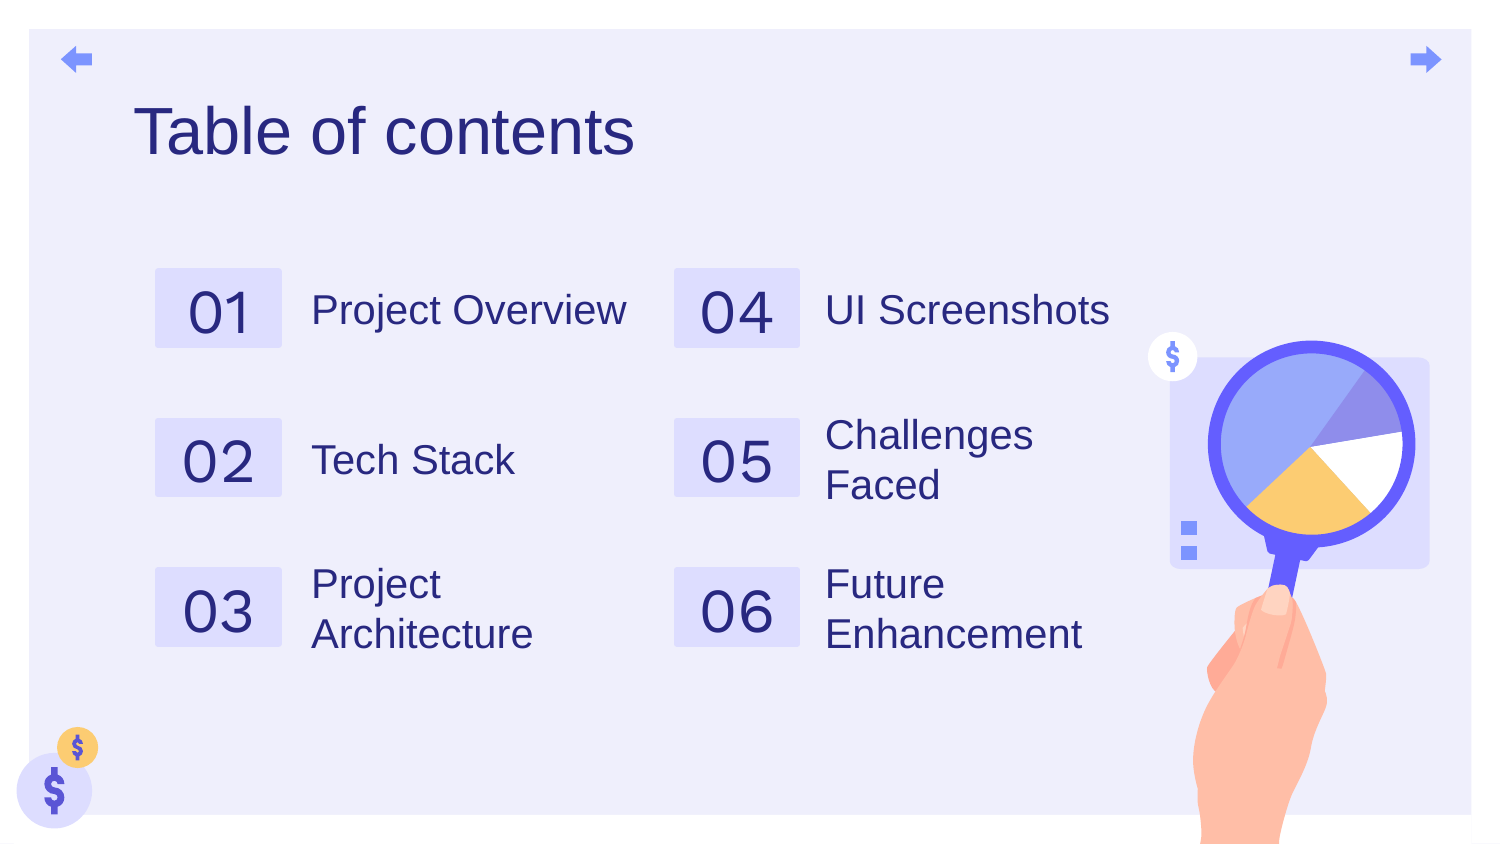

# Table of contents
01
04
Project Overview
UI Screenshots

02
05
Tech Stack
Challenges Faced
03
06
Project Architecture
Future Enhancement